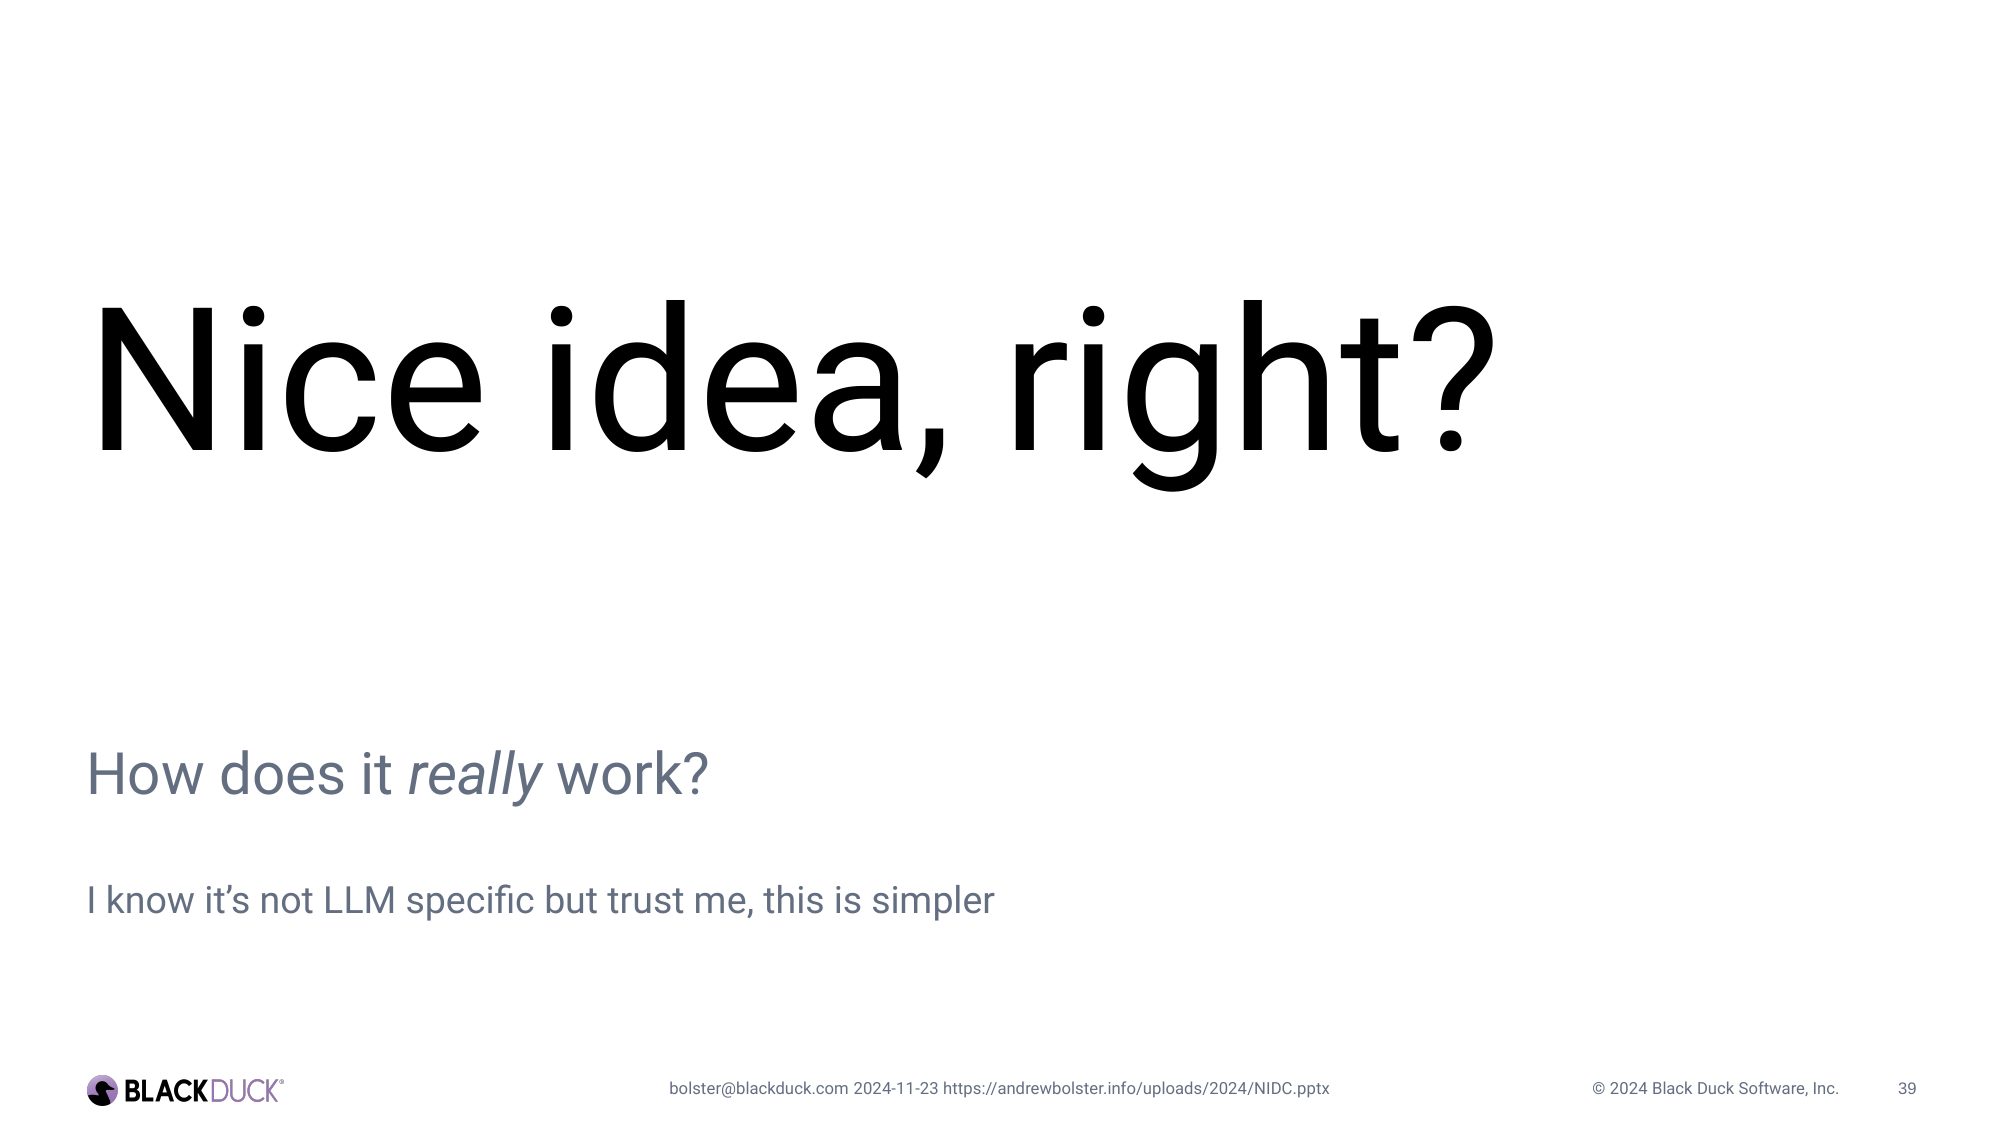

Nice idea, right?
How does it really work?

I know it’s not LLM specific but trust me, this is simpler